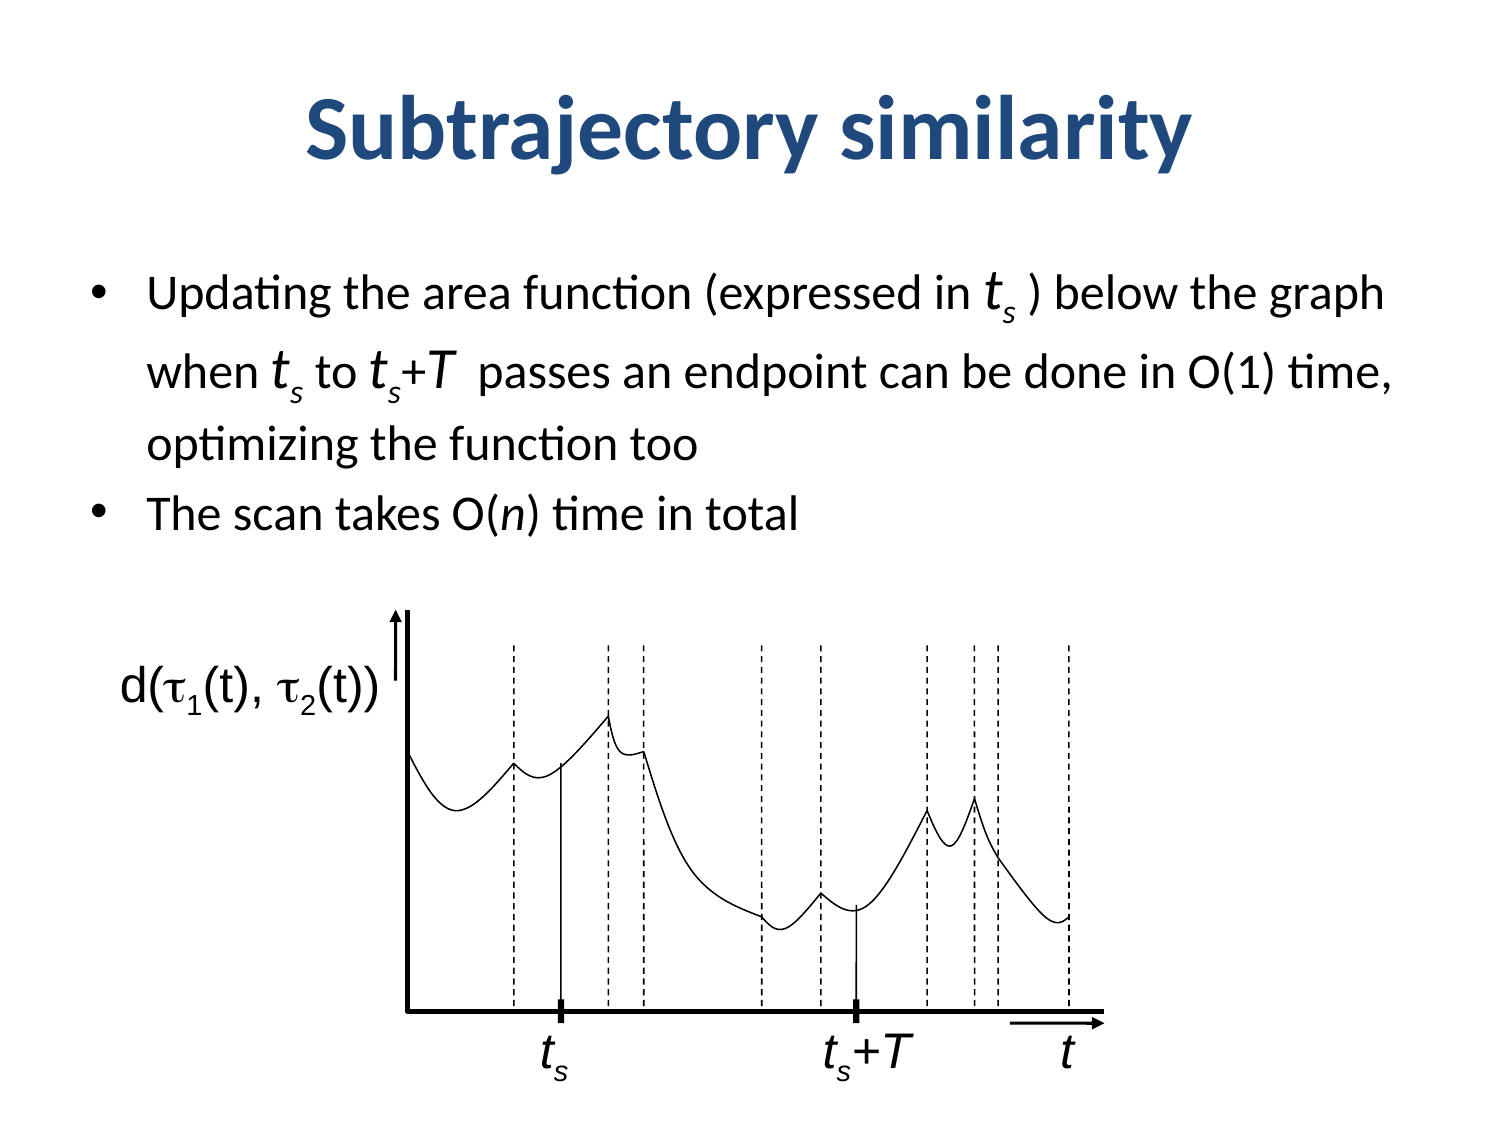

# Subtrajectory similarity
Updating the area function (expressed in ts ) below the graph when ts to ts+T  passes an endpoint can be done in O(1) time, optimizing the function too
The scan takes O(n) time in total

d(τ1(t), τ2(t))

ts
ts+T
t